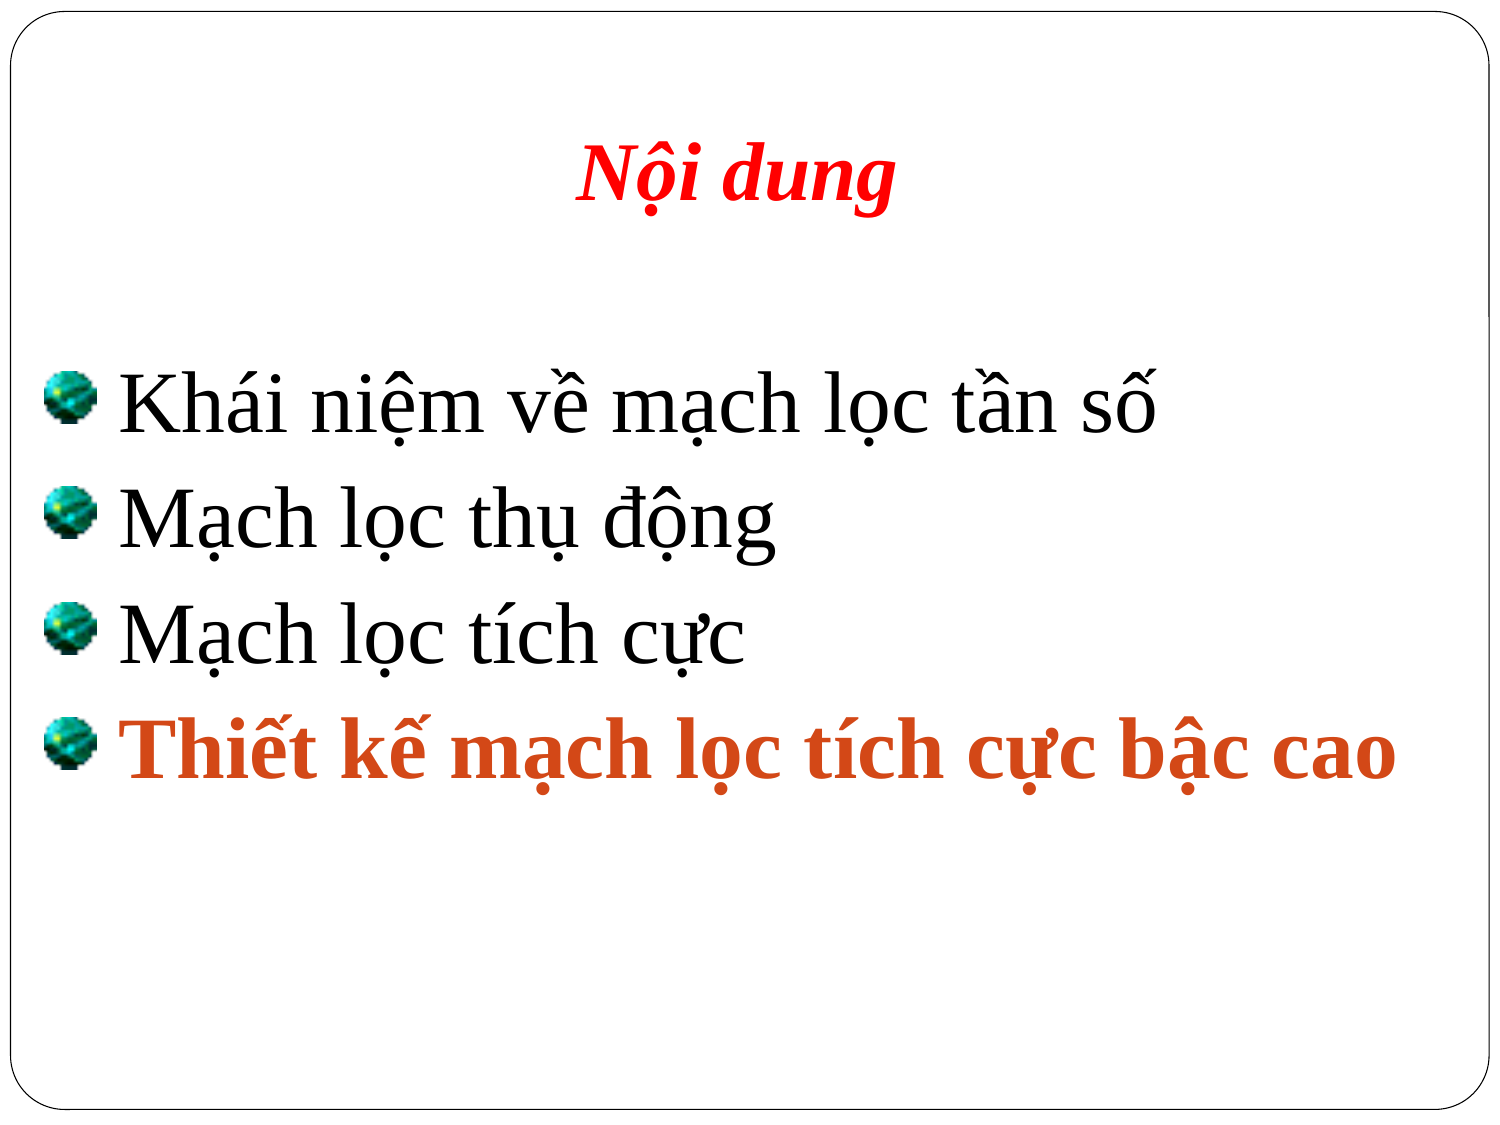

# Nội dung
 Khái niệm về mạch lọc tần số
 Mạch lọc thụ động
 Mạch lọc tích cực
 Thiết kế mạch lọc tích cực bậc cao